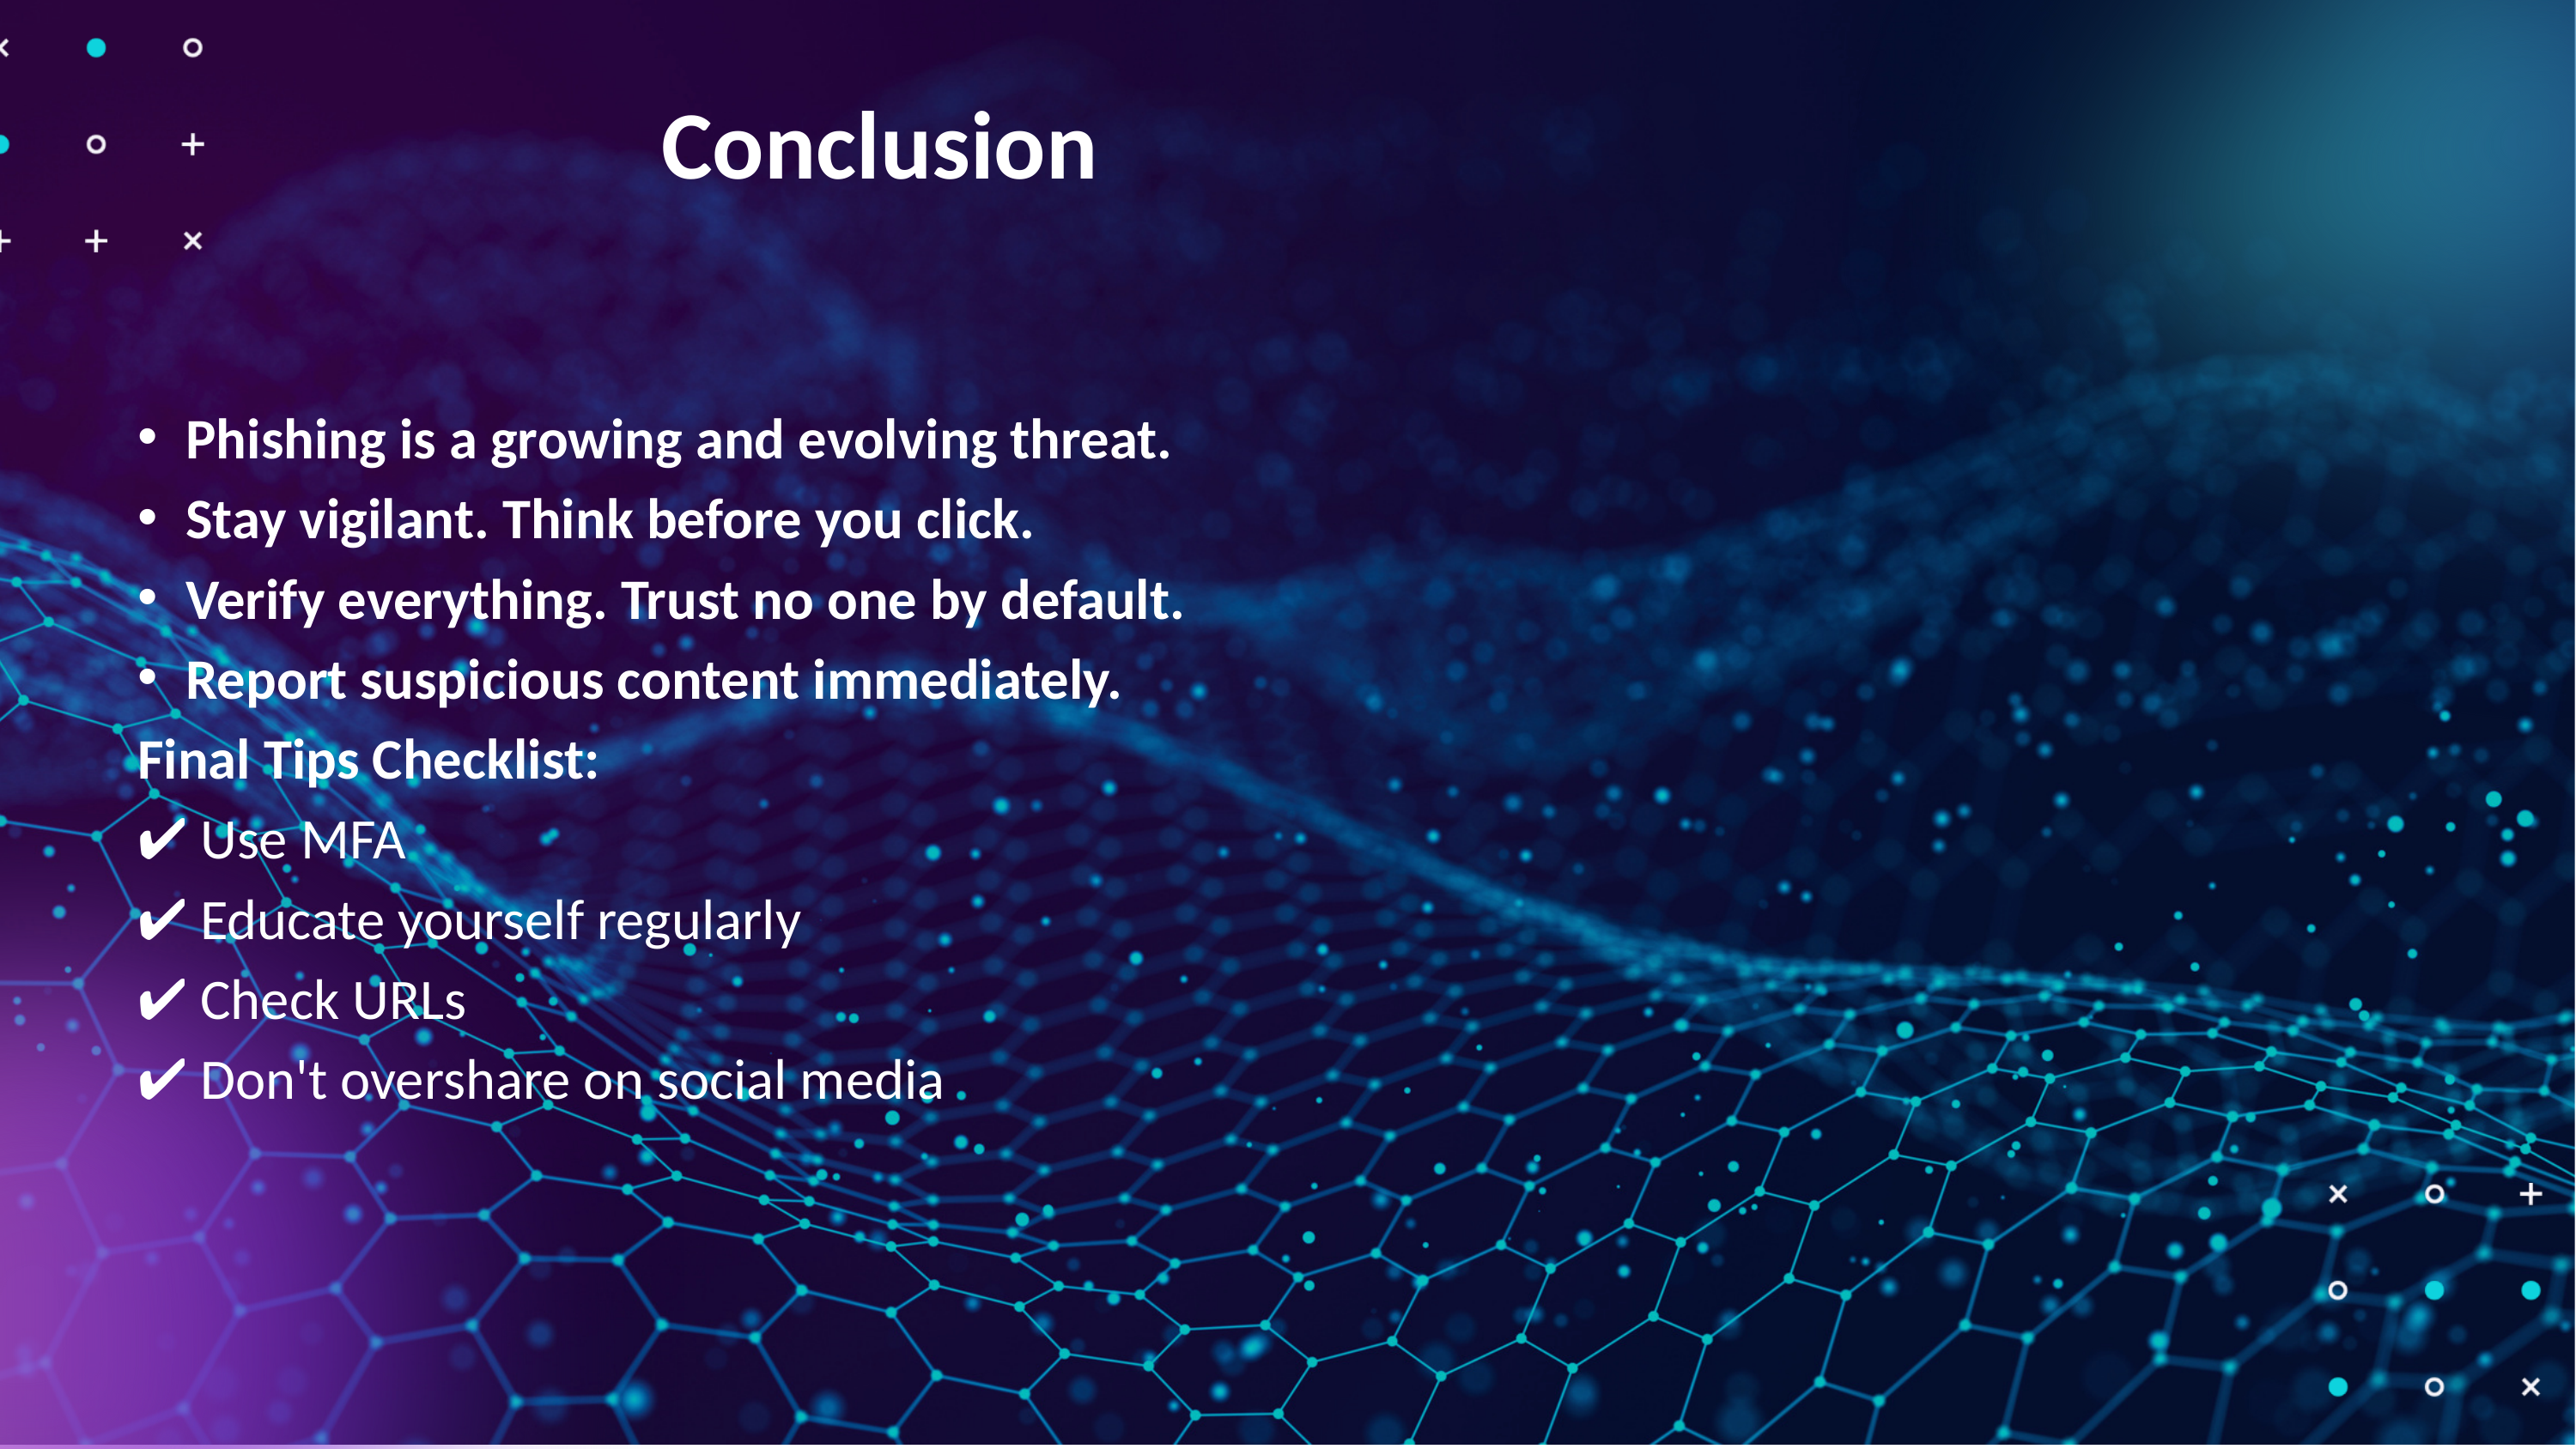

# Conclusion
Phishing is a growing and evolving threat.
Stay vigilant. Think before you click.
Verify everything. Trust no one by default.
Report suspicious content immediately.
Final Tips Checklist:
✔ Use MFA
✔ Educate yourself regularly
✔ Check URLs
✔ Don't overshare on social media